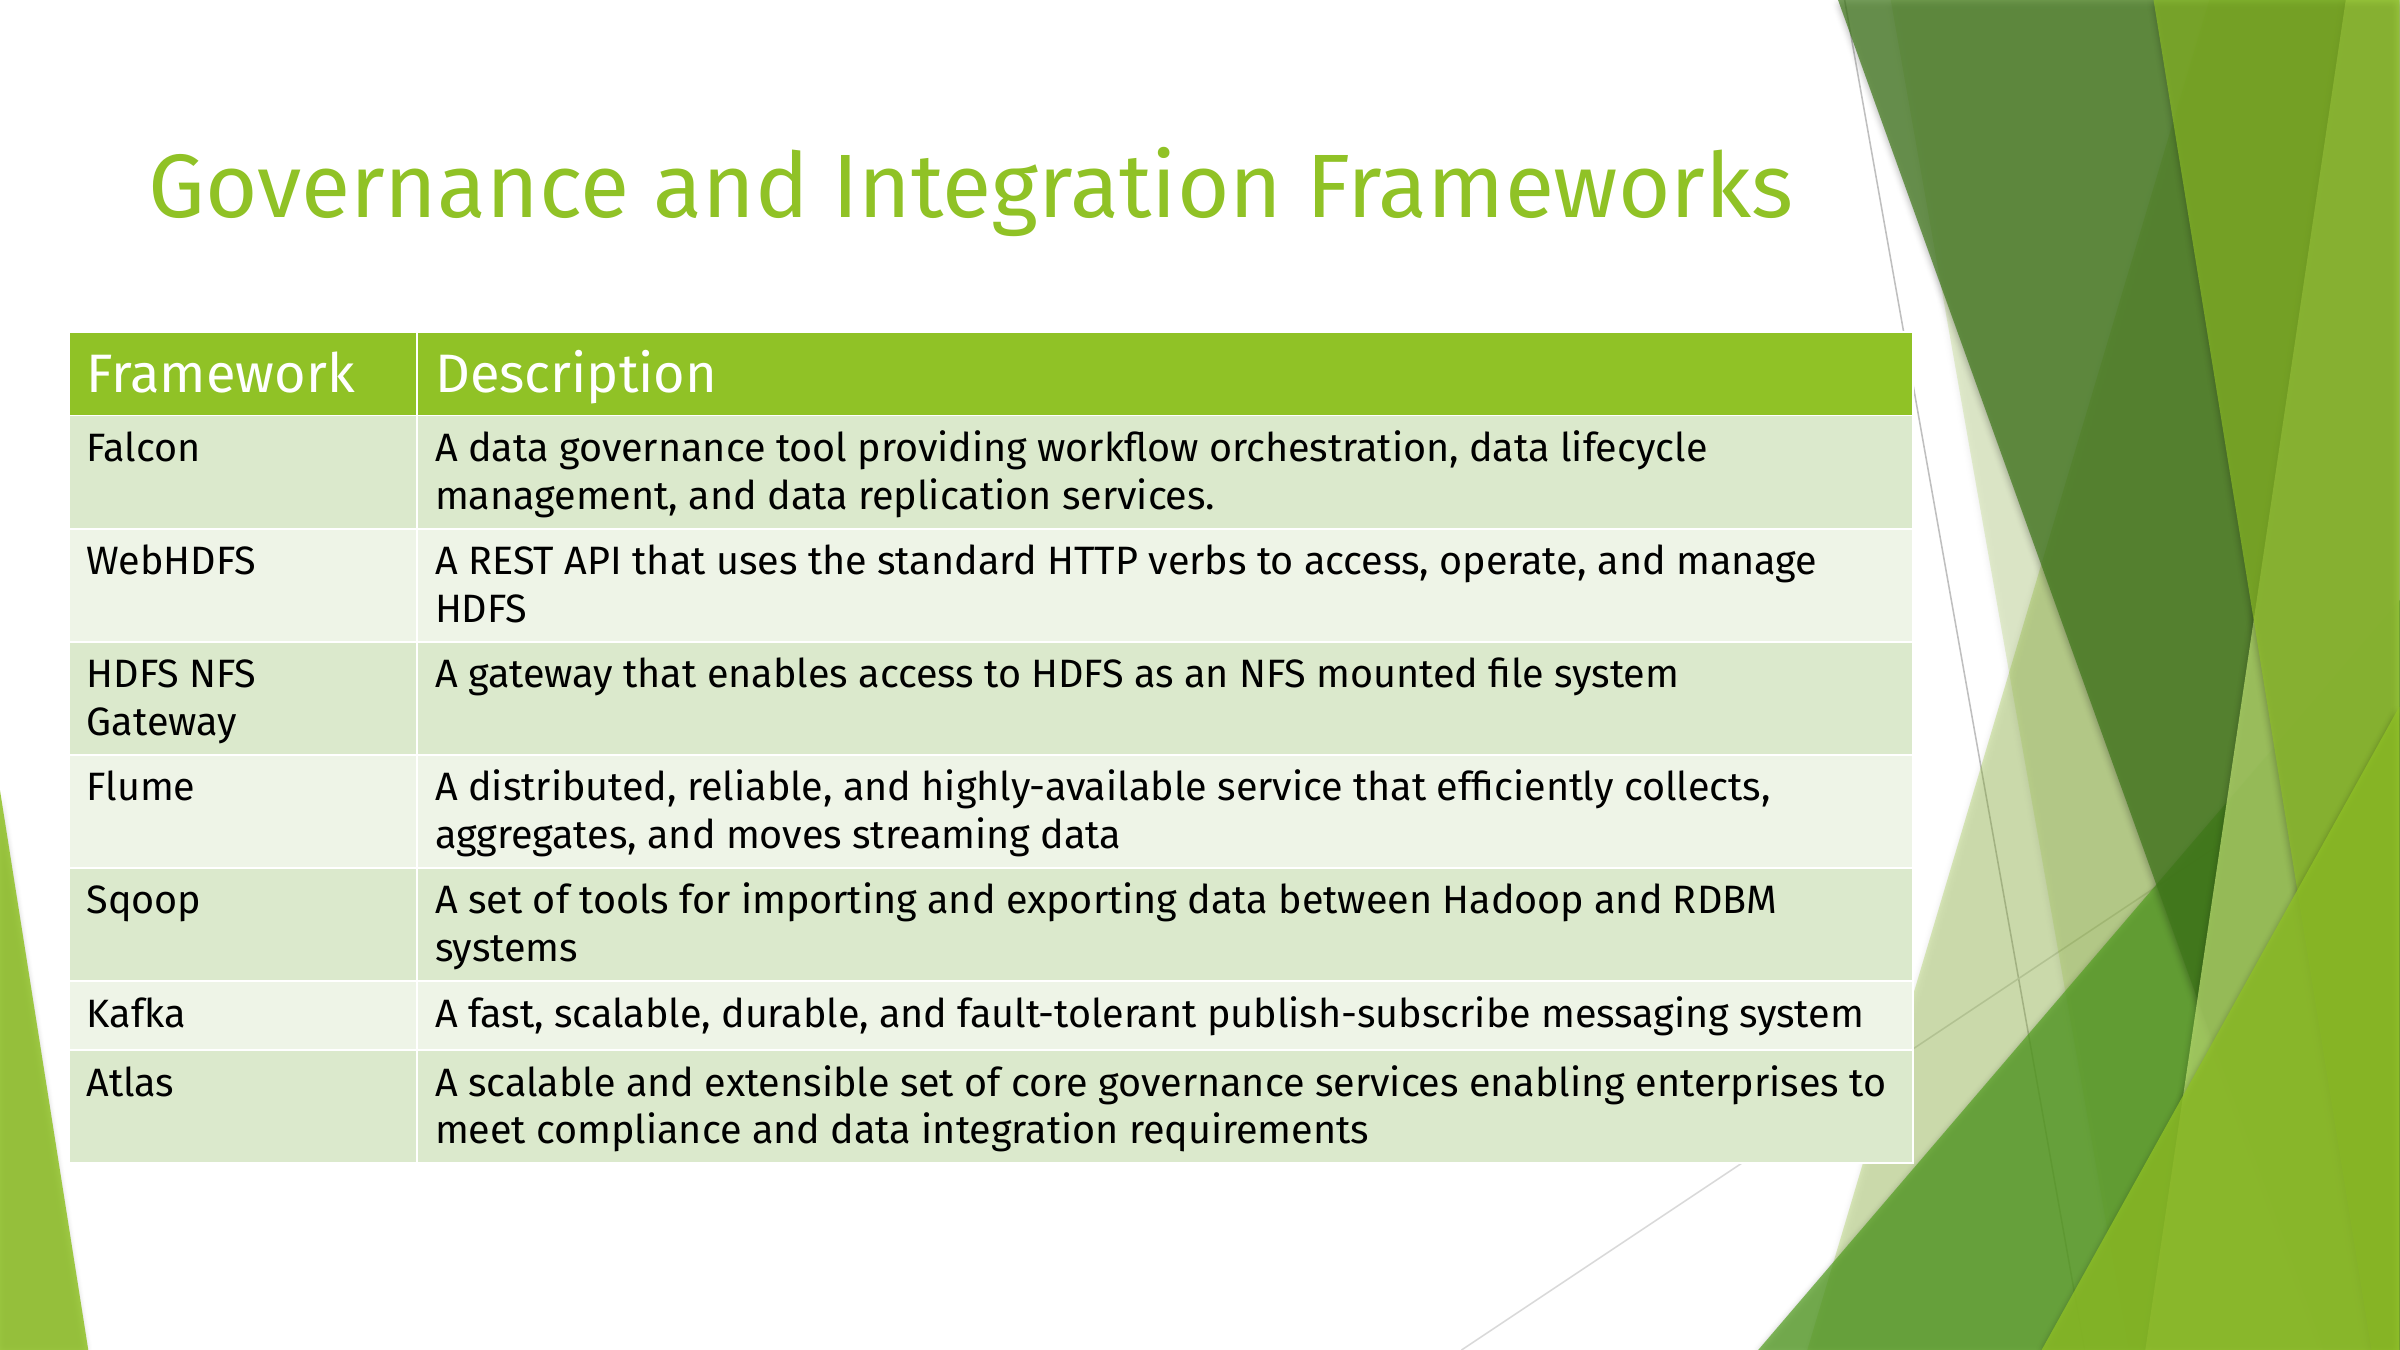

# Governance and Integration Frameworks
| Framework | Description |
| --- | --- |
| Falcon | A data governance tool providing workflow orchestration, data lifecycle management, and data replication services. |
| WebHDFS | A REST API that uses the standard HTTP verbs to access, operate, and manage HDFS |
| HDFS NFS Gateway | A gateway that enables access to HDFS as an NFS mounted file system |
| Flume | A distributed, reliable, and highly-available service that efficiently collects, aggregates, and moves streaming data |
| Sqoop | A set of tools for importing and exporting data between Hadoop and RDBM systems |
| Kafka | A fast, scalable, durable, and fault-tolerant publish-subscribe messaging system |
| Atlas | A scalable and extensible set of core governance services enabling enterprises to meet compliance and data integration requirements |